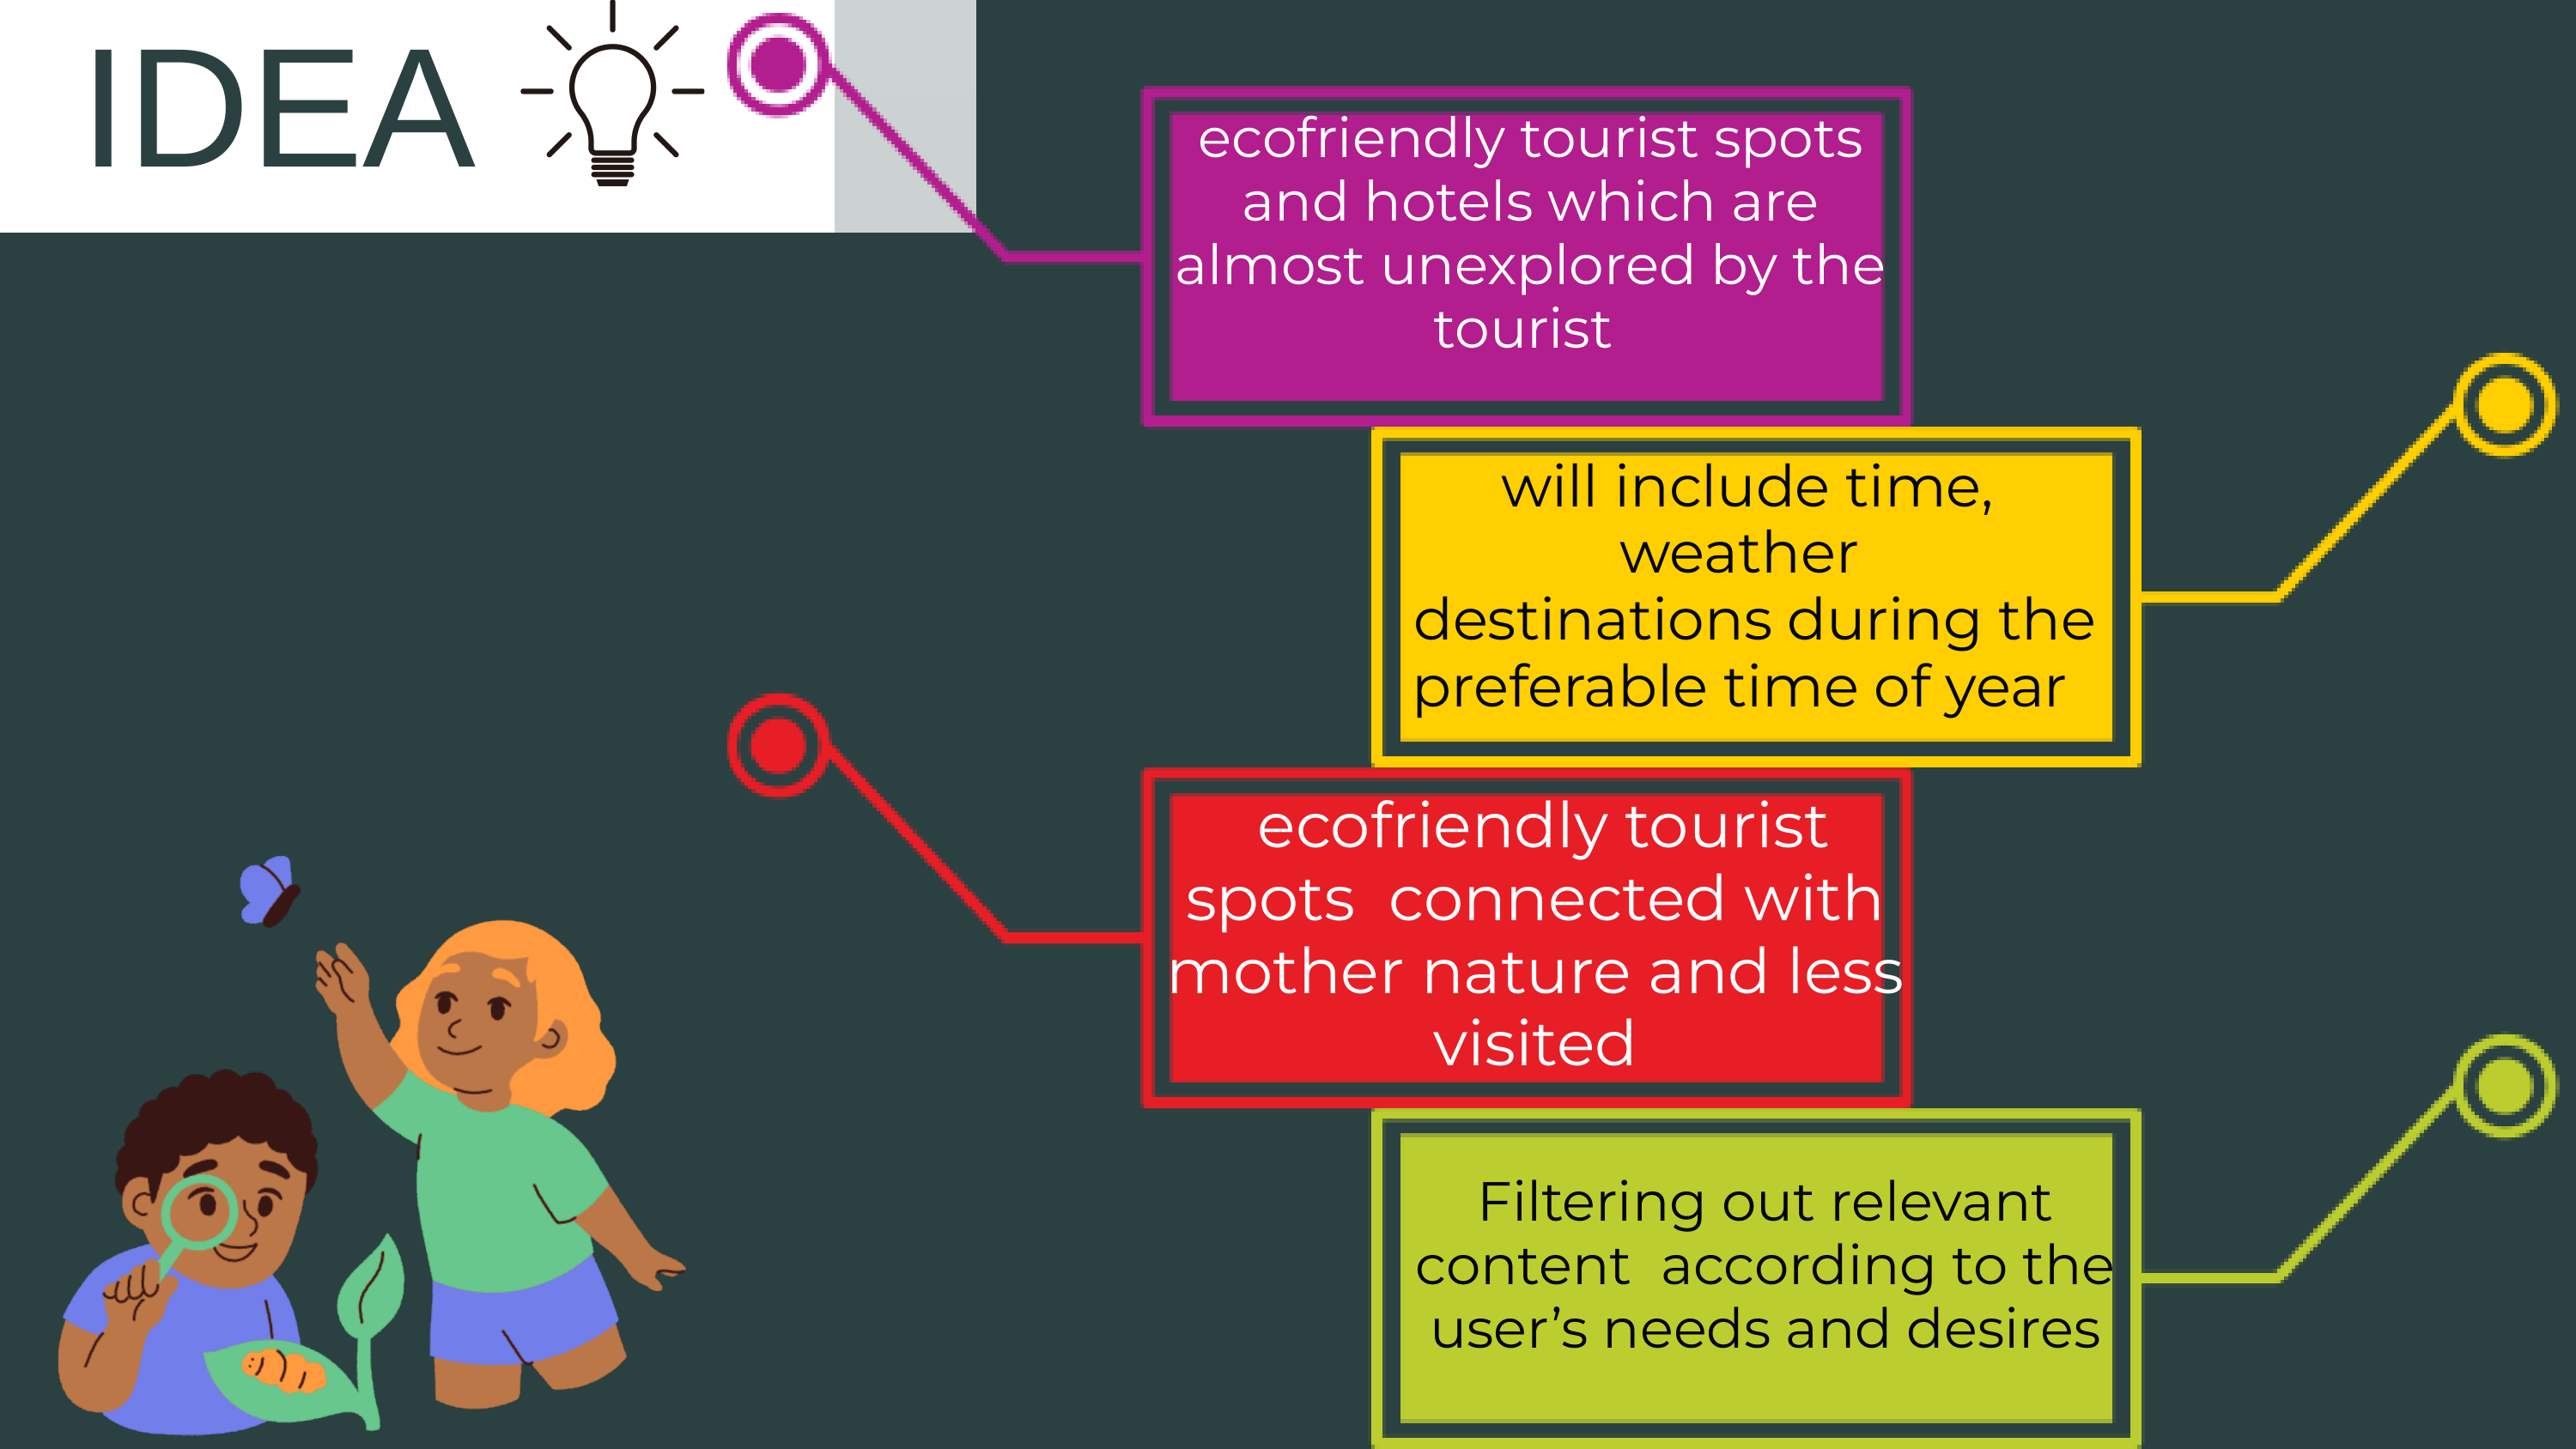

IDEA

ecofriendly tourist spots and hotels which are almost unexplored by the tourist
will include time, weather
 destinations during the preferable time of year

 ecofriendly tourist spots  connected with mother nature and less visited

Filtering out relevant content  according to the user’s needs and desires